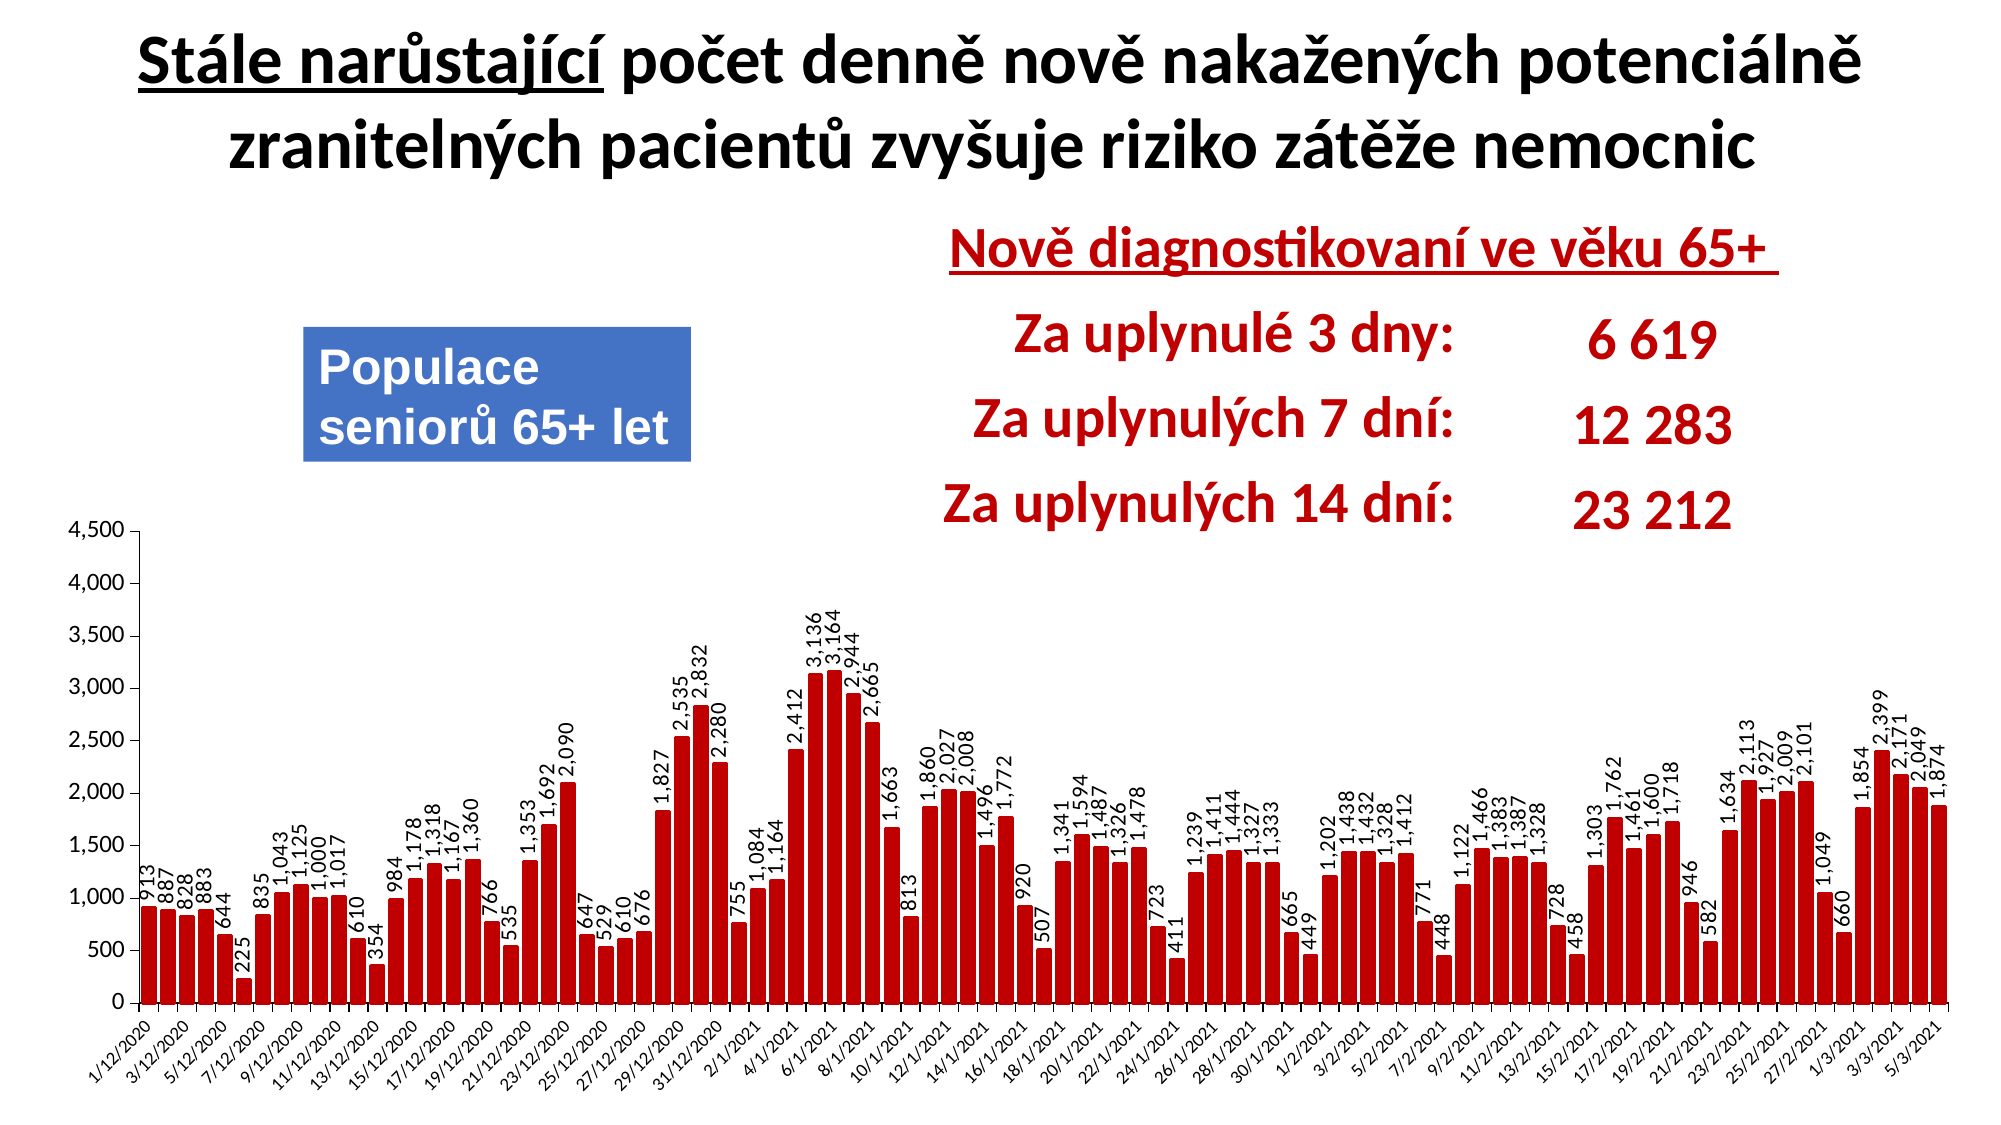

Stále narůstající počet denně nově nakažených potenciálně zranitelných pacientů zvyšuje riziko zátěže nemocnic
| Nově diagnostikovaní ve věku 65+ |  |
| --- | --- |
| Za uplynulé 3 dny: | 6 619 |
| Za uplynulých 7 dní: | 12 283 |
| Za uplynulých 14 dní: | 23 212 |
Populace seniorů 65+ let

### Chart

| Category |  |
|---|---|
| 44166 | 913.0 |
| 44167 | 887.0 |
| 44168 | 828.0 |
| 44169 | 883.0 |
| 44170 | 644.0 |
| 44171 | 225.0 |
| 44172 | 835.0 |
| 44173 | 1043.0 |
| 44174 | 1125.0 |
| 44175 | 1000.0 |
| 44176 | 1017.0 |
| 44177 | 610.0 |
| 44178 | 354.0 |
| 44179 | 984.0 |
| 44180 | 1178.0 |
| 44181 | 1318.0 |
| 44182 | 1167.0 |
| 44183 | 1360.0 |
| 44184 | 766.0 |
| 44185 | 535.0 |
| 44186 | 1353.0 |
| 44187 | 1692.0 |
| 44188 | 2090.0 |
| 44189 | 647.0 |
| 44190 | 529.0 |
| 44191 | 610.0 |
| 44192 | 676.0 |
| 44193 | 1827.0 |
| 44194 | 2535.0 |
| 44195 | 2832.0 |
| 44196 | 2280.0 |
| 44197 | 755.0 |
| 44198 | 1084.0 |
| 44199 | 1164.0 |
| 44200 | 2412.0 |
| 44201 | 3136.0 |
| 44202 | 3164.0 |
| 44203 | 2944.0 |
| 44204 | 2665.0 |
| 44205 | 1663.0 |
| 44206 | 813.0 |
| 44207 | 1860.0 |
| 44208 | 2027.0 |
| 44209 | 2008.0 |
| 44210 | 1496.0 |
| 44211 | 1772.0 |
| 44212 | 920.0 |
| 44213 | 507.0 |
| 44214 | 1341.0 |
| 44215 | 1594.0 |
| 44216 | 1487.0 |
| 44217 | 1326.0 |
| 44218 | 1478.0 |
| 44219 | 723.0 |
| 44220 | 411.0 |
| 44221 | 1239.0 |
| 44222 | 1411.0 |
| 44223 | 1444.0 |
| 44224 | 1327.0 |
| 44225 | 1333.0 |
| 44226 | 665.0 |
| 44227 | 449.0 |
| 44228 | 1202.0 |
| 44229 | 1438.0 |
| 44230 | 1432.0 |
| 44231 | 1328.0 |
| 44232 | 1412.0 |
| 44233 | 771.0 |
| 44234 | 448.0 |
| 44235 | 1122.0 |
| 44236 | 1466.0 |
| 44237 | 1383.0 |
| 44238 | 1387.0 |
| 44239 | 1328.0 |
| 44240 | 728.0 |
| 44241 | 458.0 |
| 44242 | 1303.0 |
| 44243 | 1762.0 |
| 44244 | 1461.0 |
| 44245 | 1600.0 |
| 44246 | 1718.0 |
| 44247 | 946.0 |
| 44248 | 582.0 |
| 44249 | 1634.0 |
| 44250 | 2113.0 |
| 44251 | 1927.0 |
| 44252 | 2009.0 |
| 44253 | 2101.0 |
| 44254 | 1049.0 |
| 44255 | 660.0 |
| 44256 | 1854.0 |
| 44257 | 2399.0 |
| 44258 | 2171.0 |
| 44259 | 2049.0 |
| 44260 | 1874.0 |